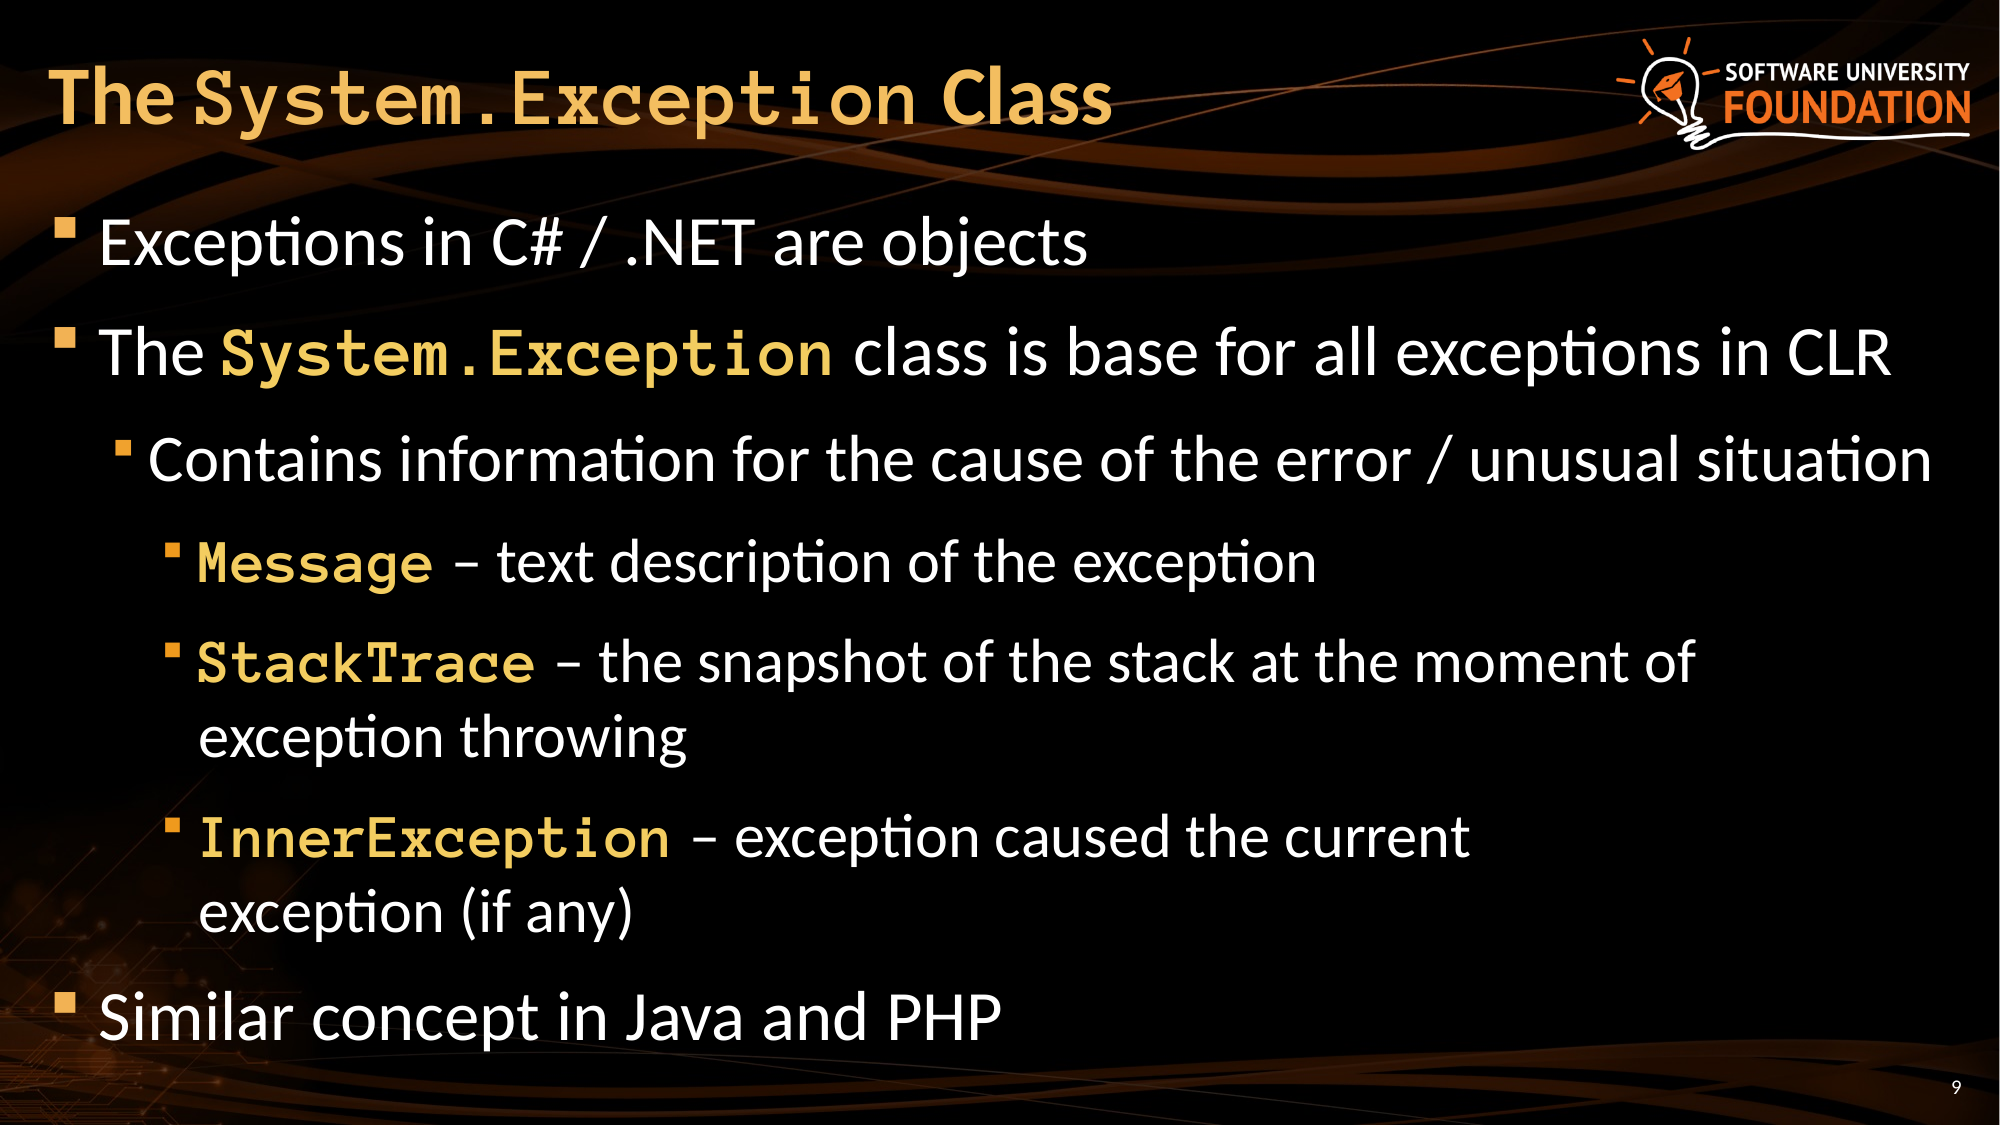

# The System.Exception Class
Exceptions in C# / .NET are objects
The System.Exception class is base for all exceptions in CLR
Contains information for the cause of the error / unusual situation
Message – text description of the exception
StackTrace – the snapshot of the stack at the moment of exception throwing
InnerException – exception caused the current
exception (if any)
Similar concept in Java and PHP
9